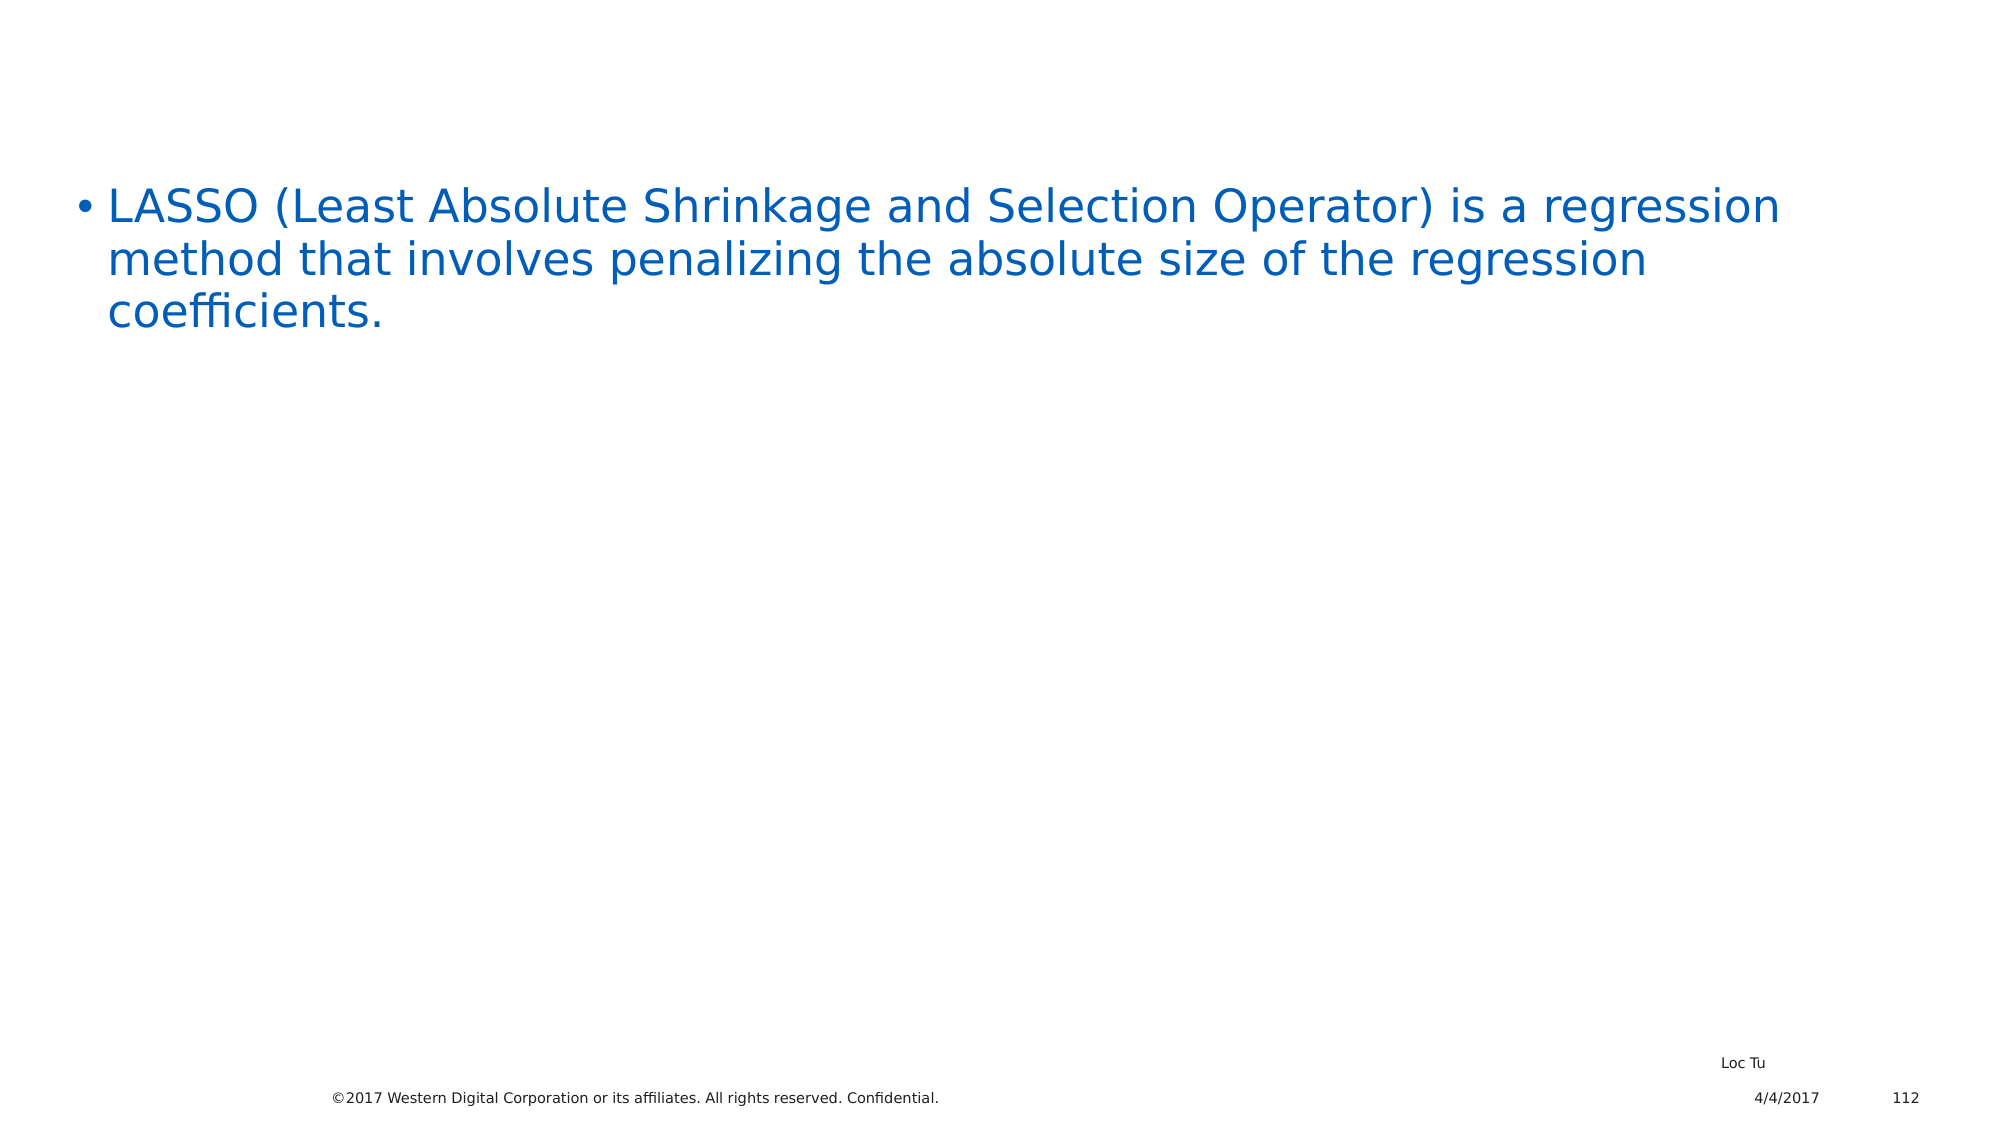

#
LASSO (Least Absolute Shrinkage and Selection Operator) is a regression method that involves penalizing the absolute size of the regression coefficients.
©2017 Western Digital Corporation or its affiliates. All rights reserved. Confidential.
Loc Tu                             4/4/2017
112